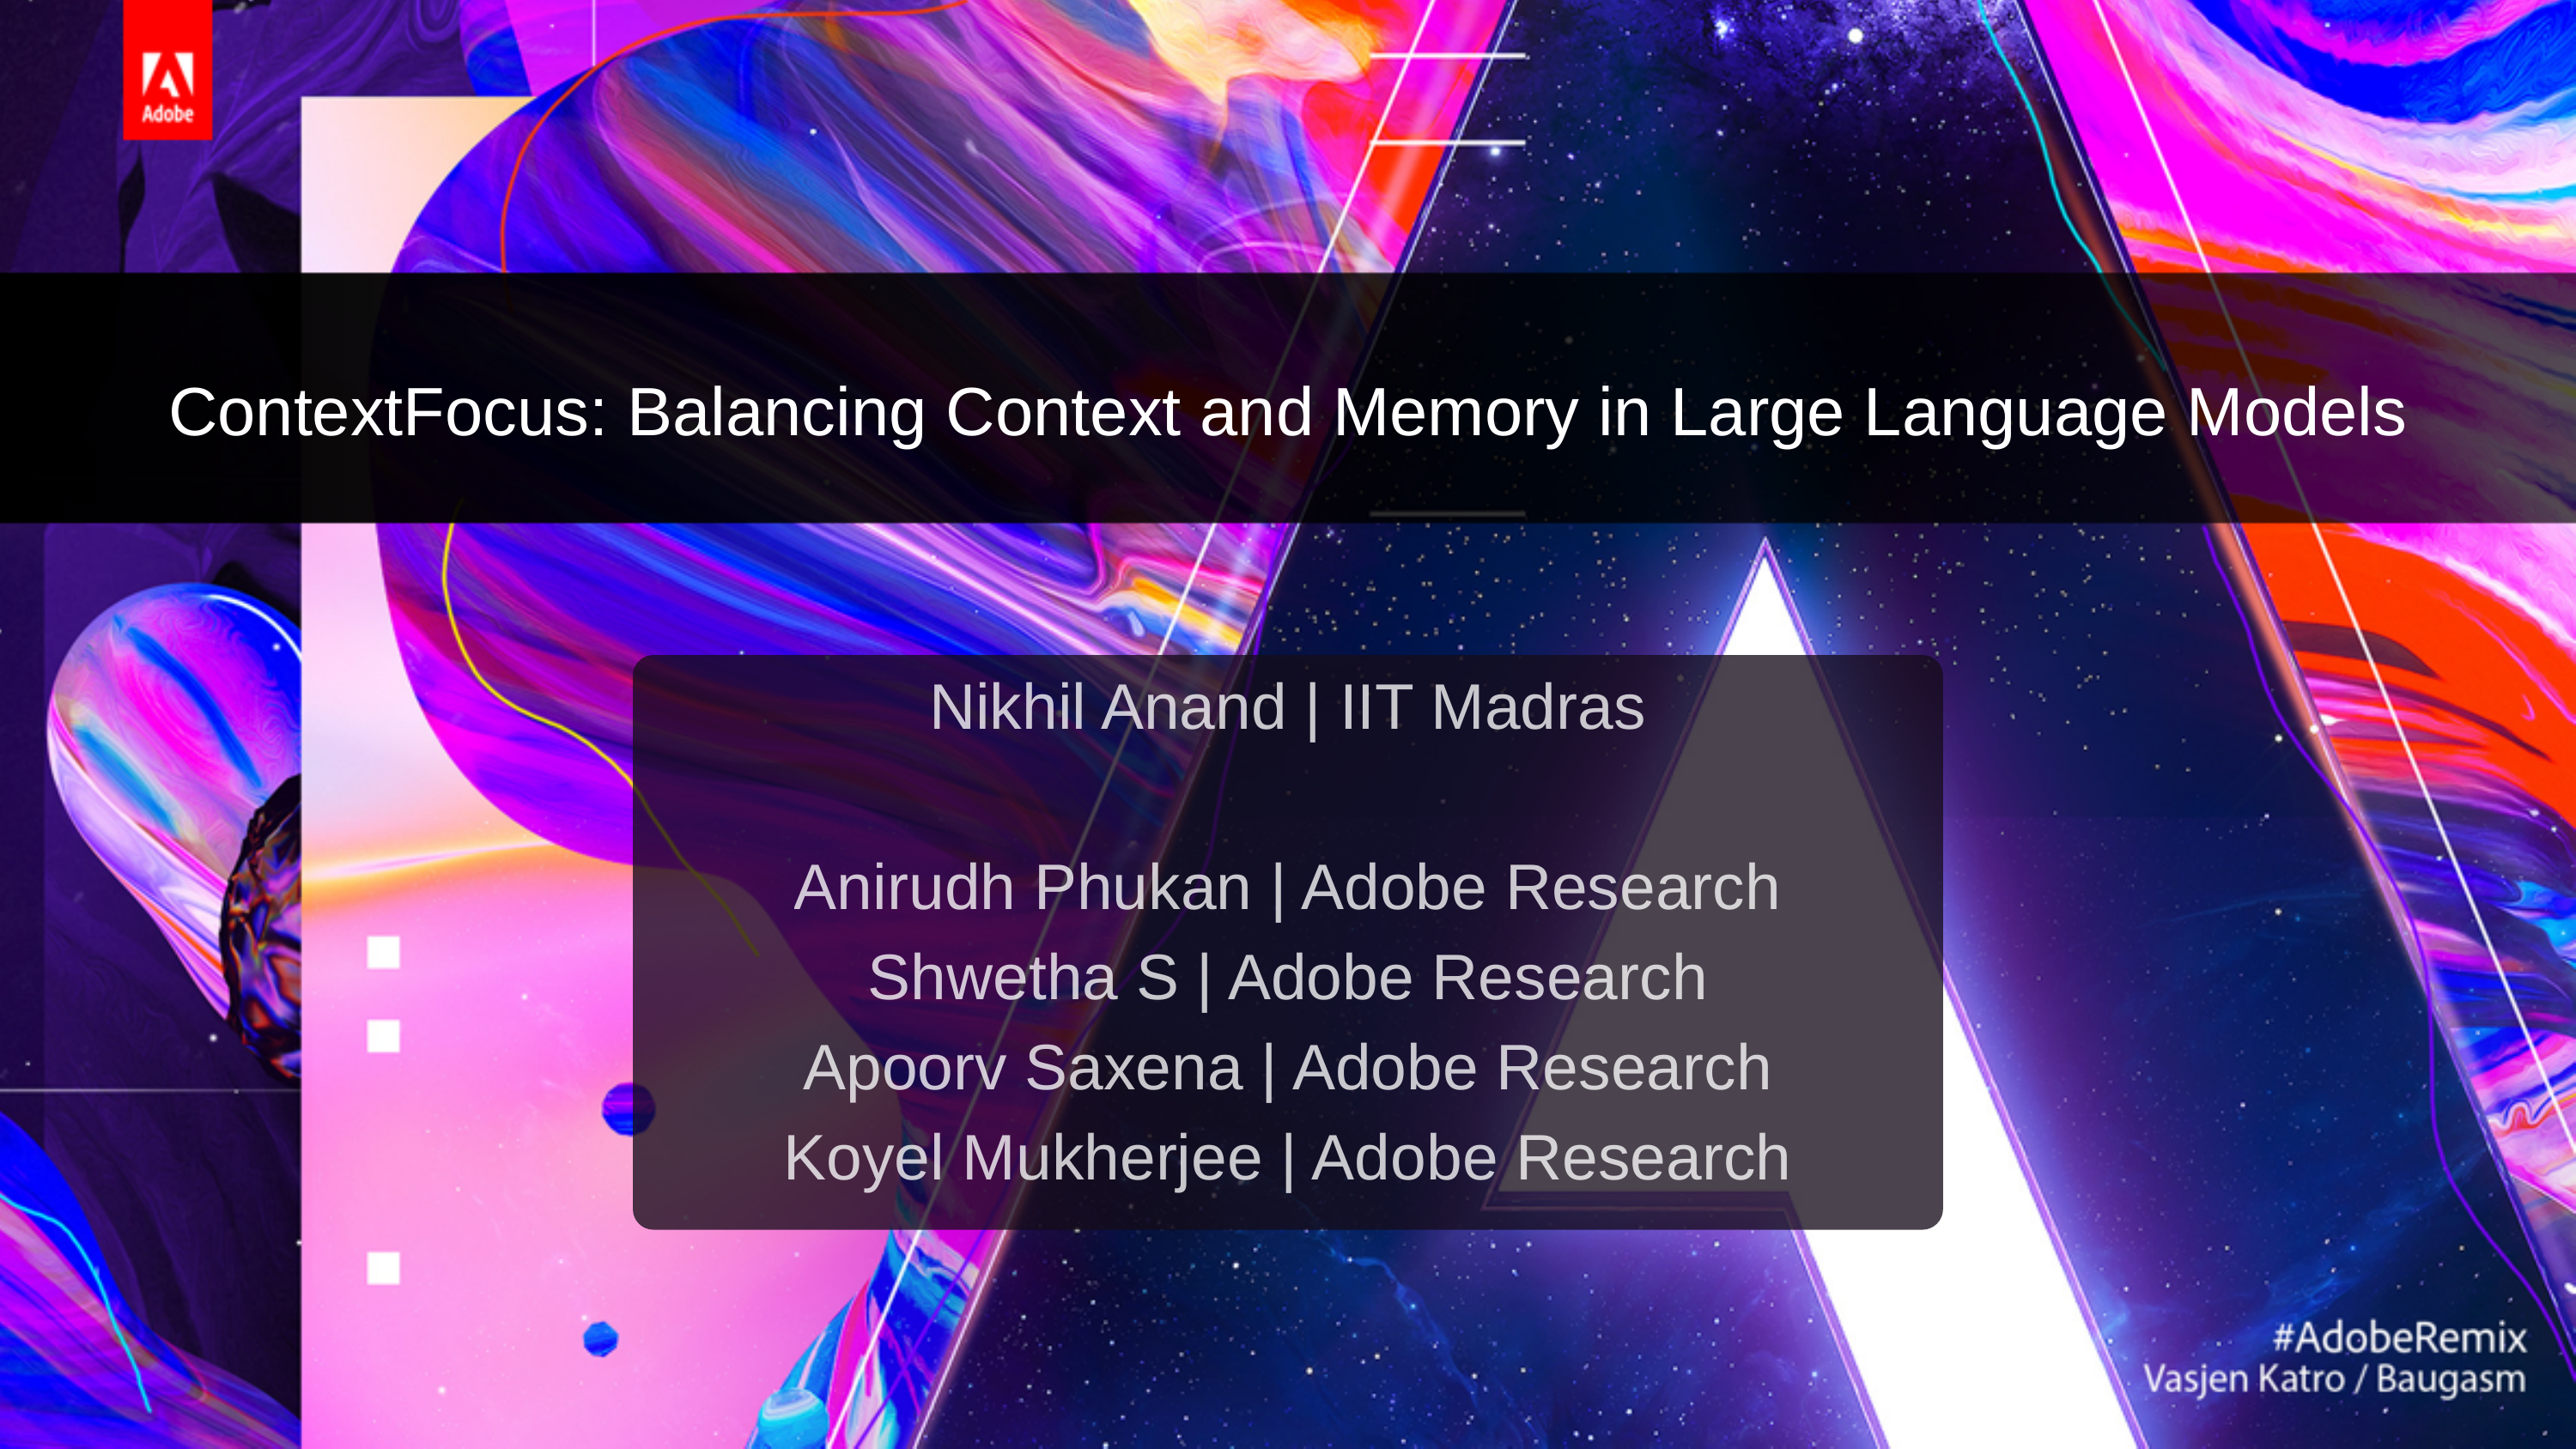

ContextFocus: Balancing Context and Memory in Large Language Models

Nikhil Anand | IIT Madras

Anirudh Phukan | Adobe Research
Shwetha S | Adobe Research
Apoorv Saxena | Adobe Research
Koyel Mukherjee | Adobe Research